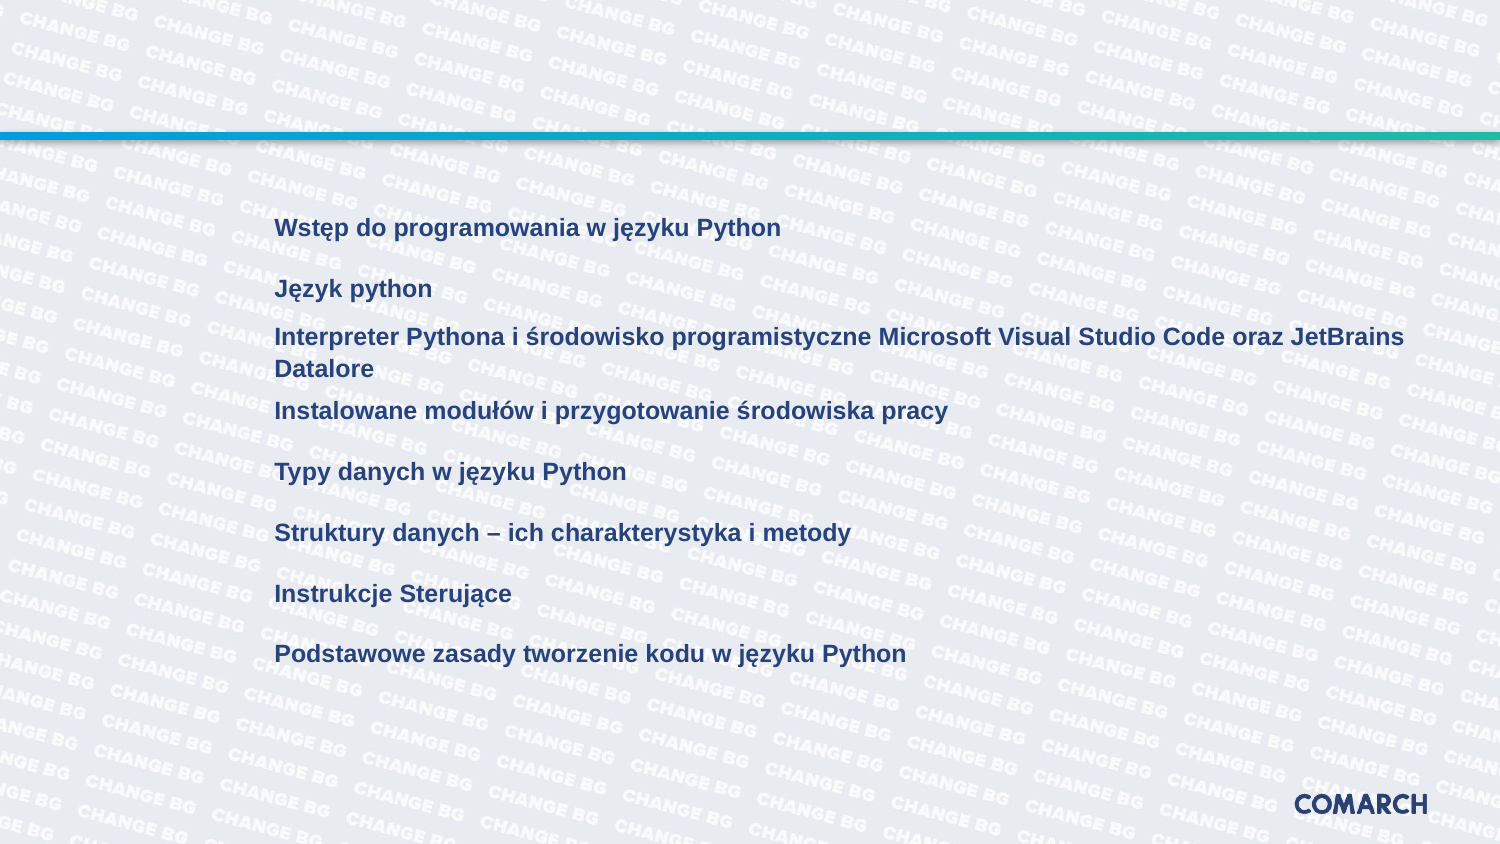

#

Wstęp do programowania w języku Python

Język python
Interpreter Pythona i środowisko programistyczne Microsoft Visual Studio Code oraz JetBrains Datalore

Instalowane modułów i przygotowanie środowiska pracy

Typy danych w języku Python

Struktury danych – ich charakterystyka i metody

Instrukcje Sterujące

Podstawowe zasady tworzenie kodu w języku Python